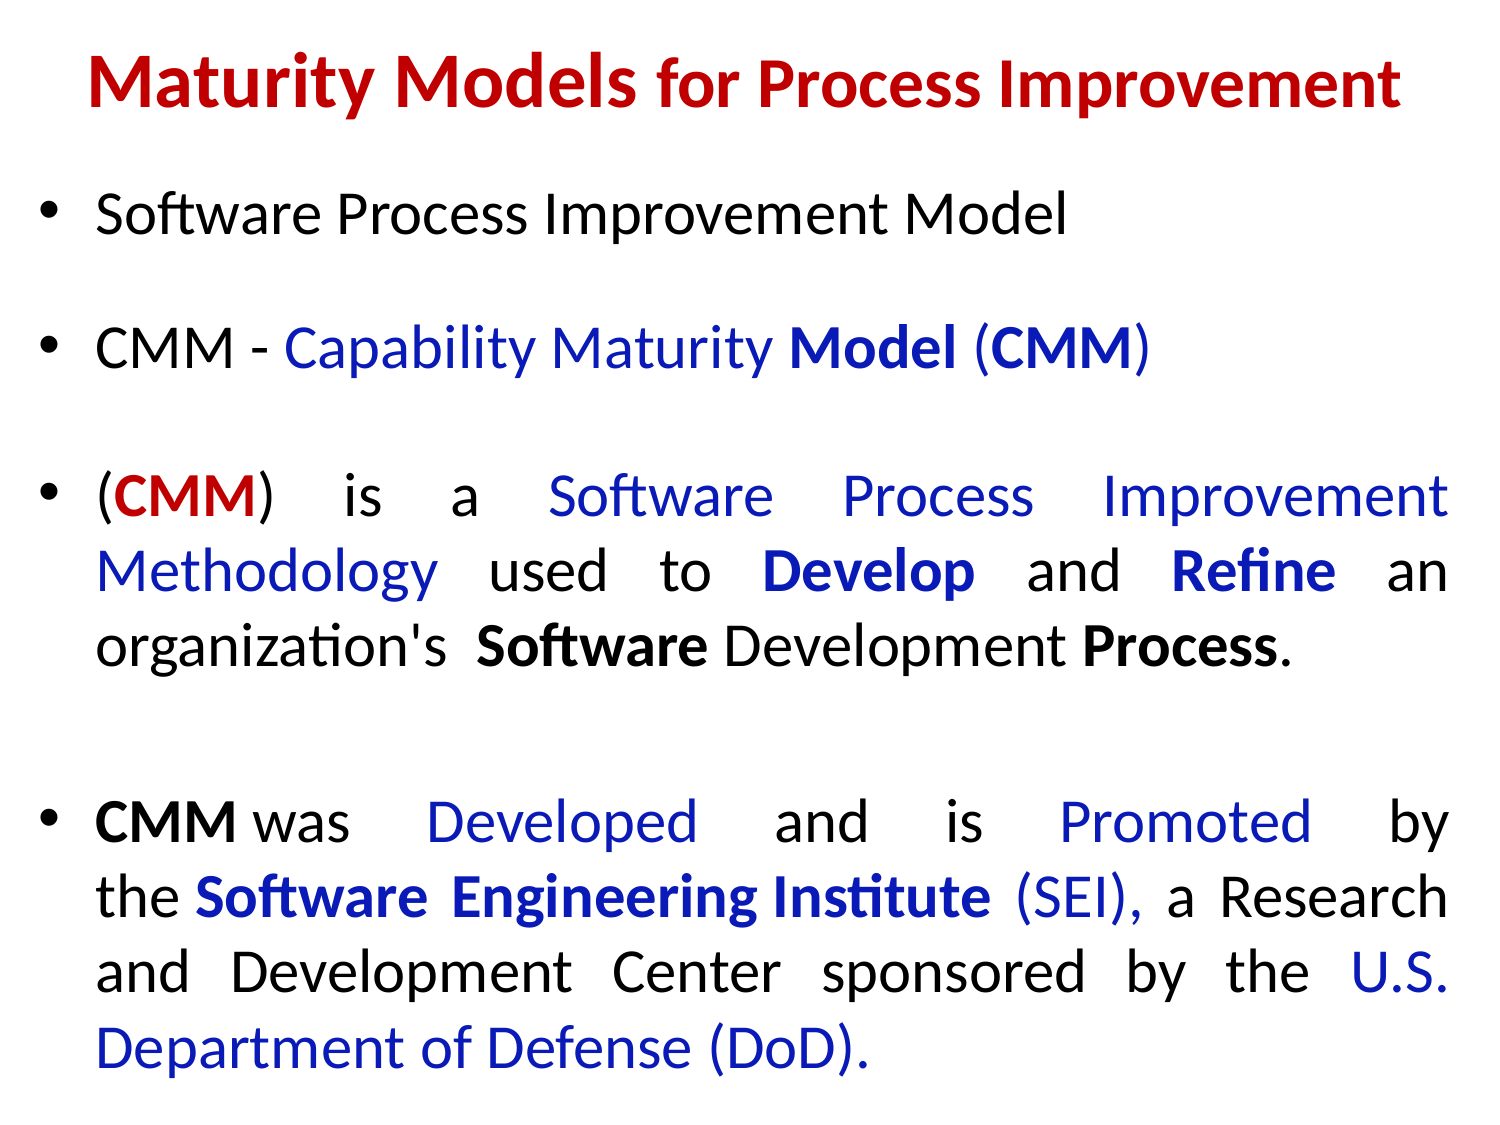

# Maturity Models for Process Improvement
Software Process Improvement Model

CMM - Capability Maturity Model (CMM)

(CMM) is a Software Process Improvement Methodology used to Develop and Refine an organization's  Software Development Process.

CMM was Developed and is Promoted by the Software Engineering Institute (SEI), a Research and Development Center sponsored by the U.S. Department of Defense (DoD).